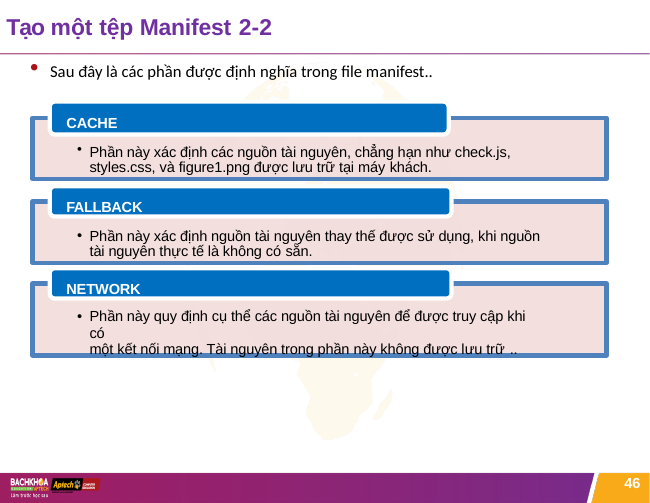

# Tạo một tệp Manifest 2-2
Sau đây là các phần được định nghĩa trong file manifest..

CACHE
Phần này xác định các nguồn tài nguyên, chẳng hạn như check.js,  styles.css, và figure1.png được lưu trữ tại máy khách.

FALLBACK
Phần này xác định nguồn tài nguyên thay thế được sử dụng, khi nguồn  tài nguyên thực tế là không có sẵn.

NETWORK
Phần này quy định cụ thể các nguồn tài nguyên để được truy cập khi có
một kết nối mạng. Tài nguyên trong phần này không được lưu trữ ..

46